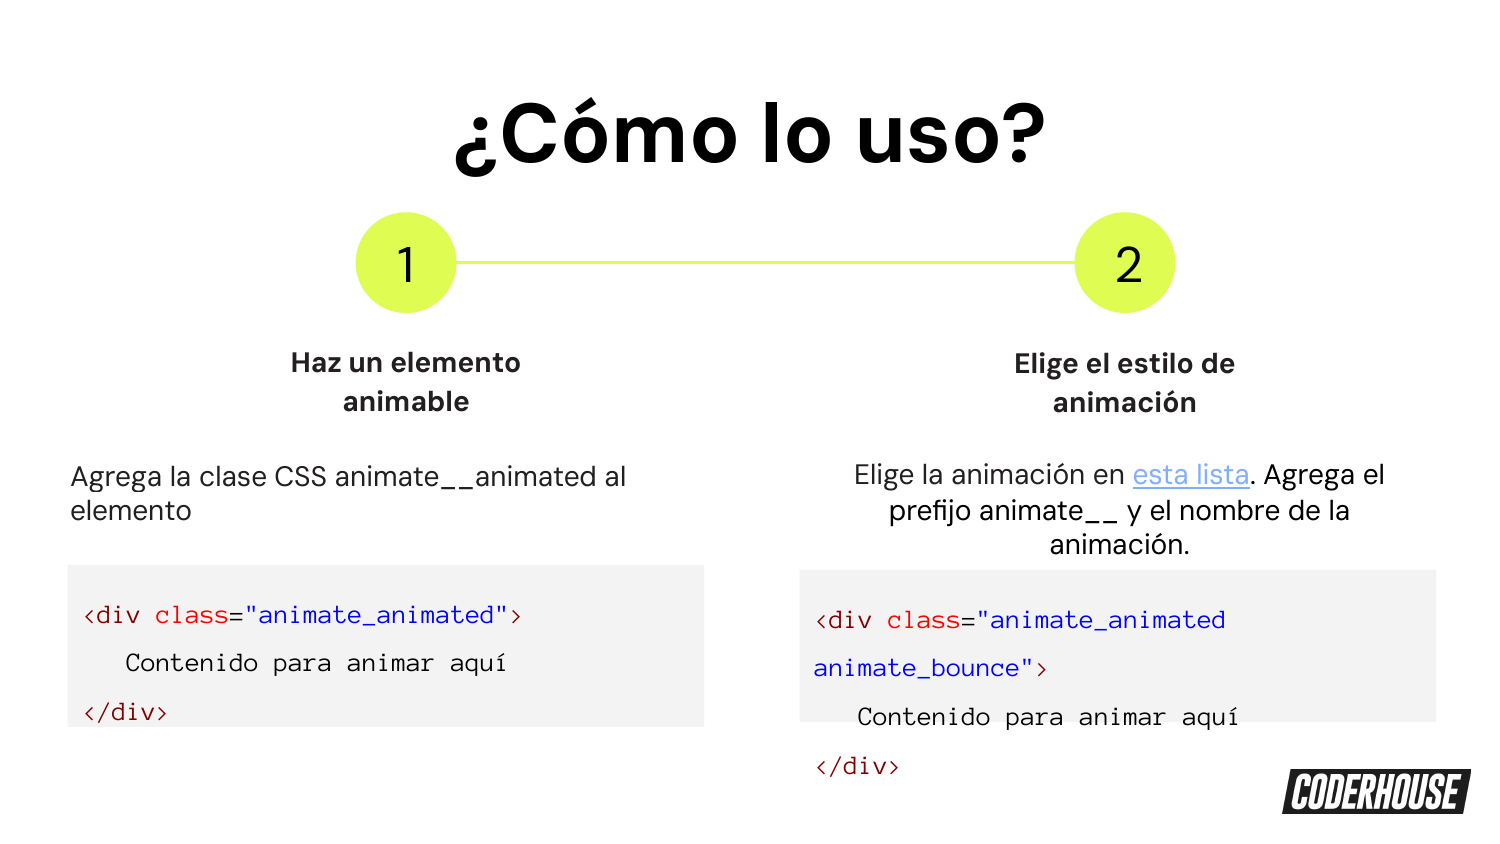

¿Cómo lo uso?

1
2
Haz un elemento animable
Elige el estilo de animación
Elige la animación en esta lista. Agrega el prefijo animate__ y el nombre de la animación.
Agrega la clase CSS animate__animated al elemento
<div class="animate_animated">
   Contenido para animar aquí
</div>

<div class="animate_animated animate_bounce">
   Contenido para animar aquí
</div>